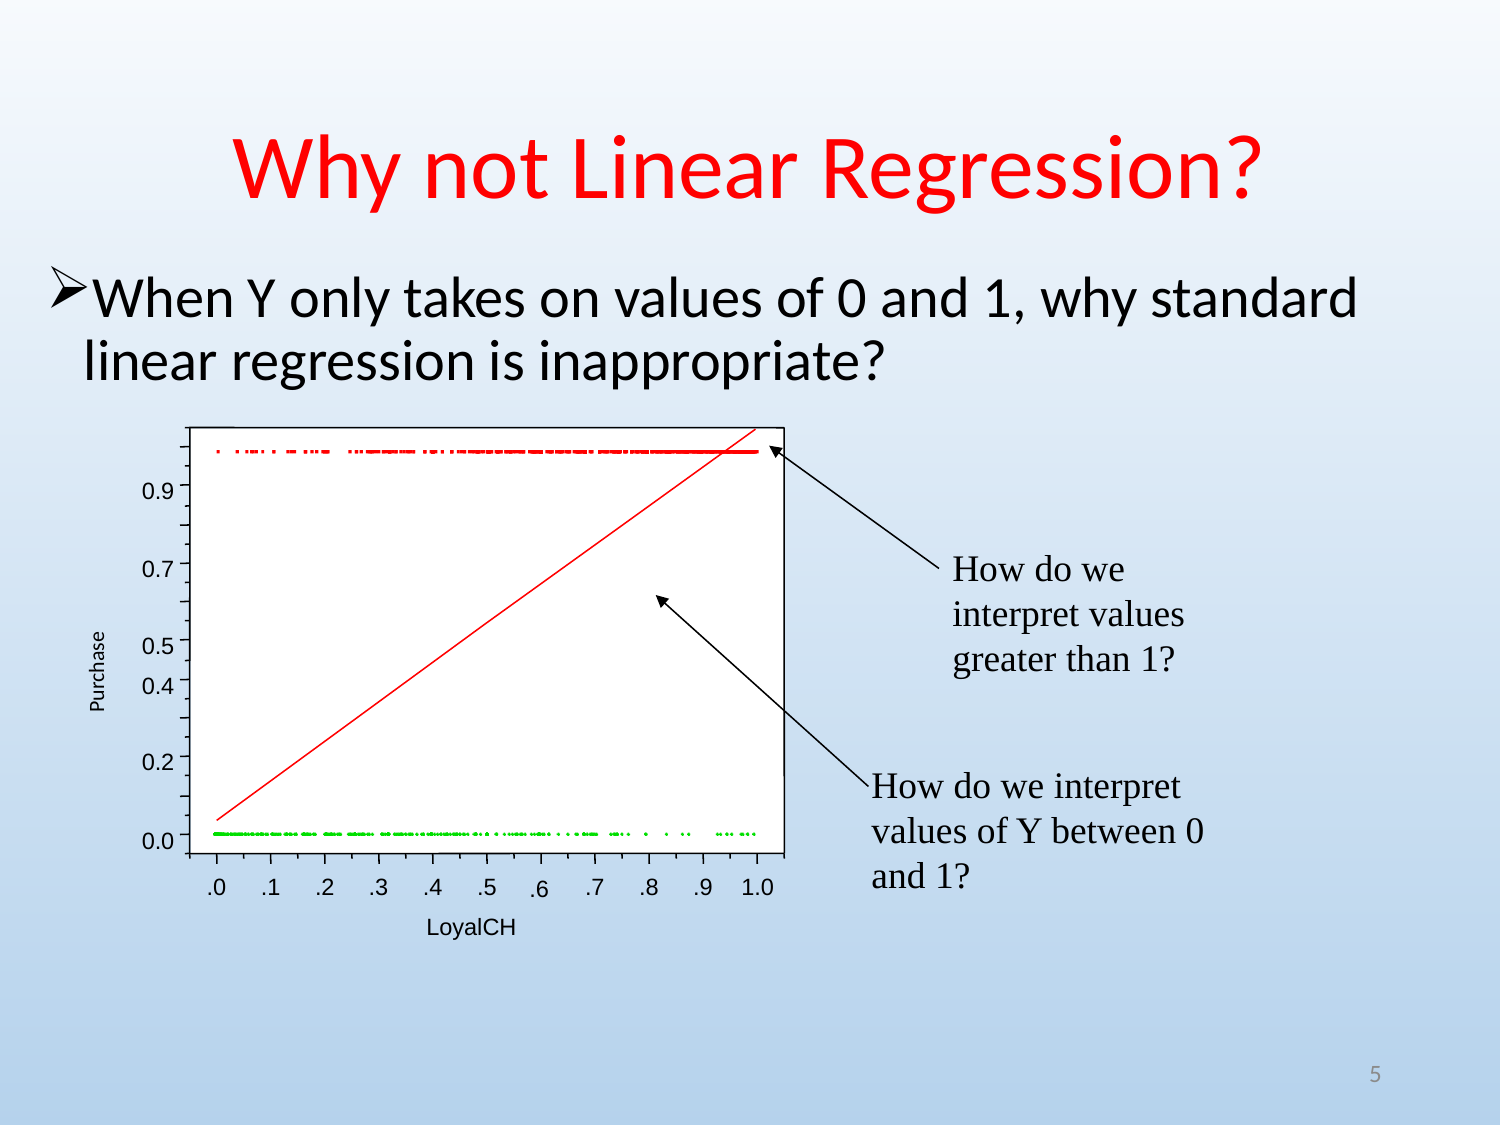

# Why not Linear Regression?
When Y only takes on values of 0 and 1, why standard linear regression is inappropriate?

0.9

0.7

0.5

0.4

0.2

0.0

.0
.1
.2
.3
.4
.5
.7
.8
.9
1.0
.6
LoyalCH
Purchase

How do we interpret values greater than 1?

How do we interpret values of Y between 0 and 1?
5